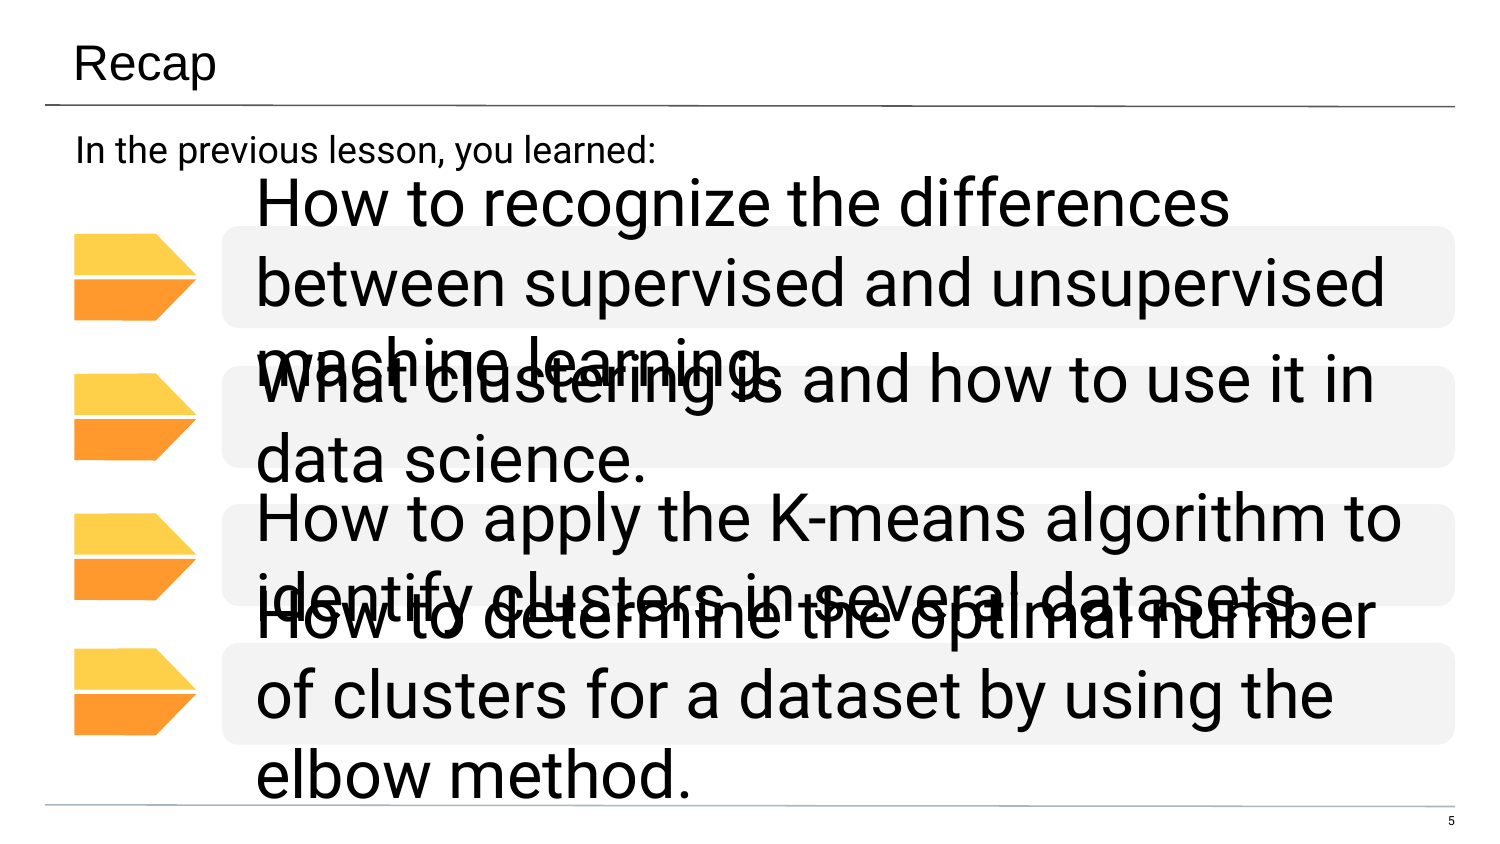

# Recap
In the previous lesson, you learned:
How to recognize the differences between supervised and unsupervised machine learning.
What clustering is and how to use it in data science.
How to apply the K-means algorithm to identify clusters in several datasets.
How to determine the optimal number of clusters for a dataset by using the elbow method.

5